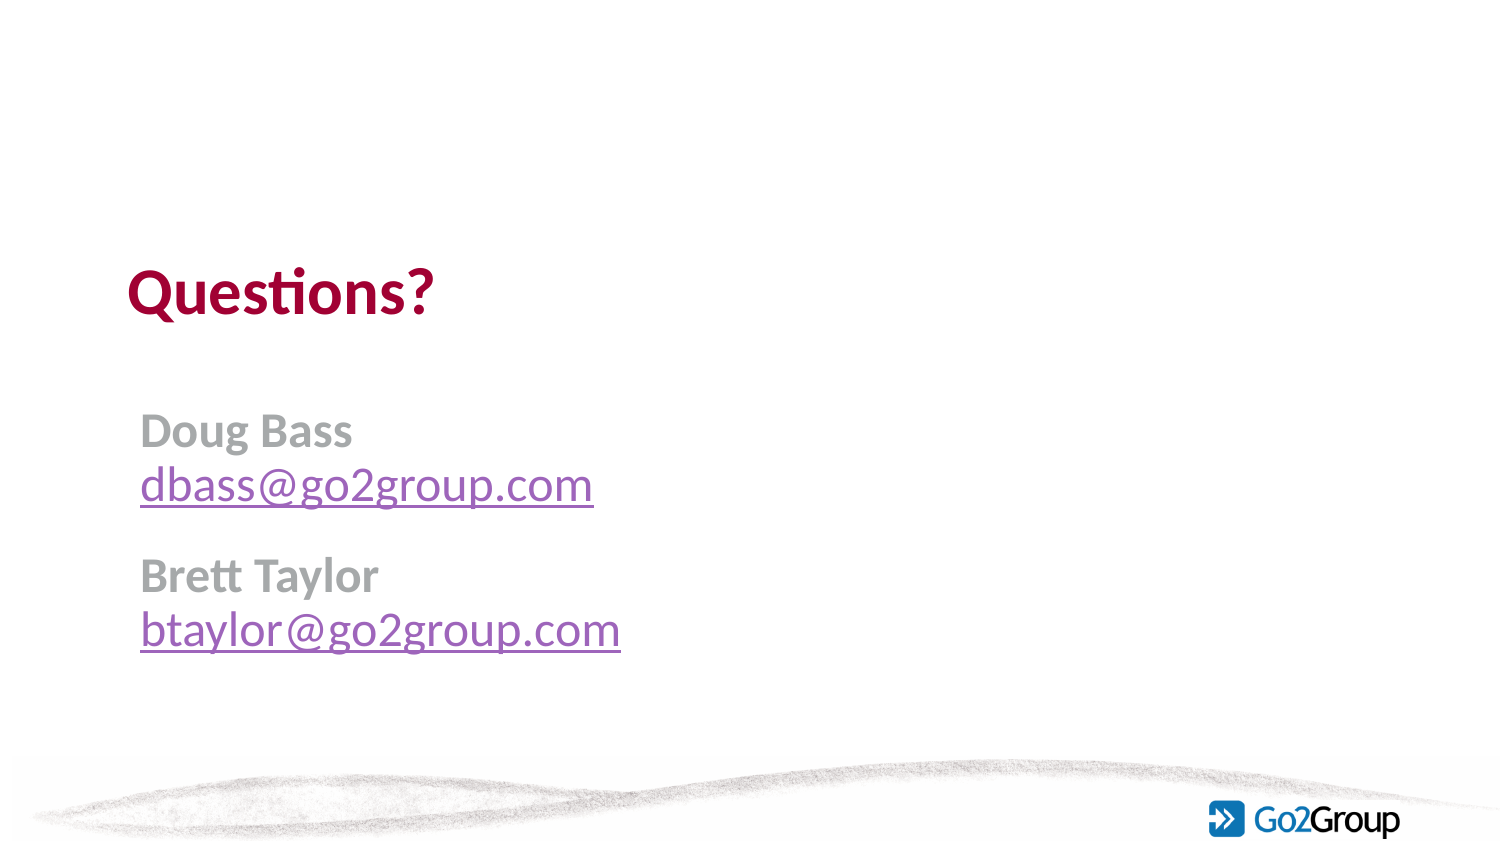

# Questions?
Doug Bass
dbass@go2group.com
Brett Taylor
btaylor@go2group.com